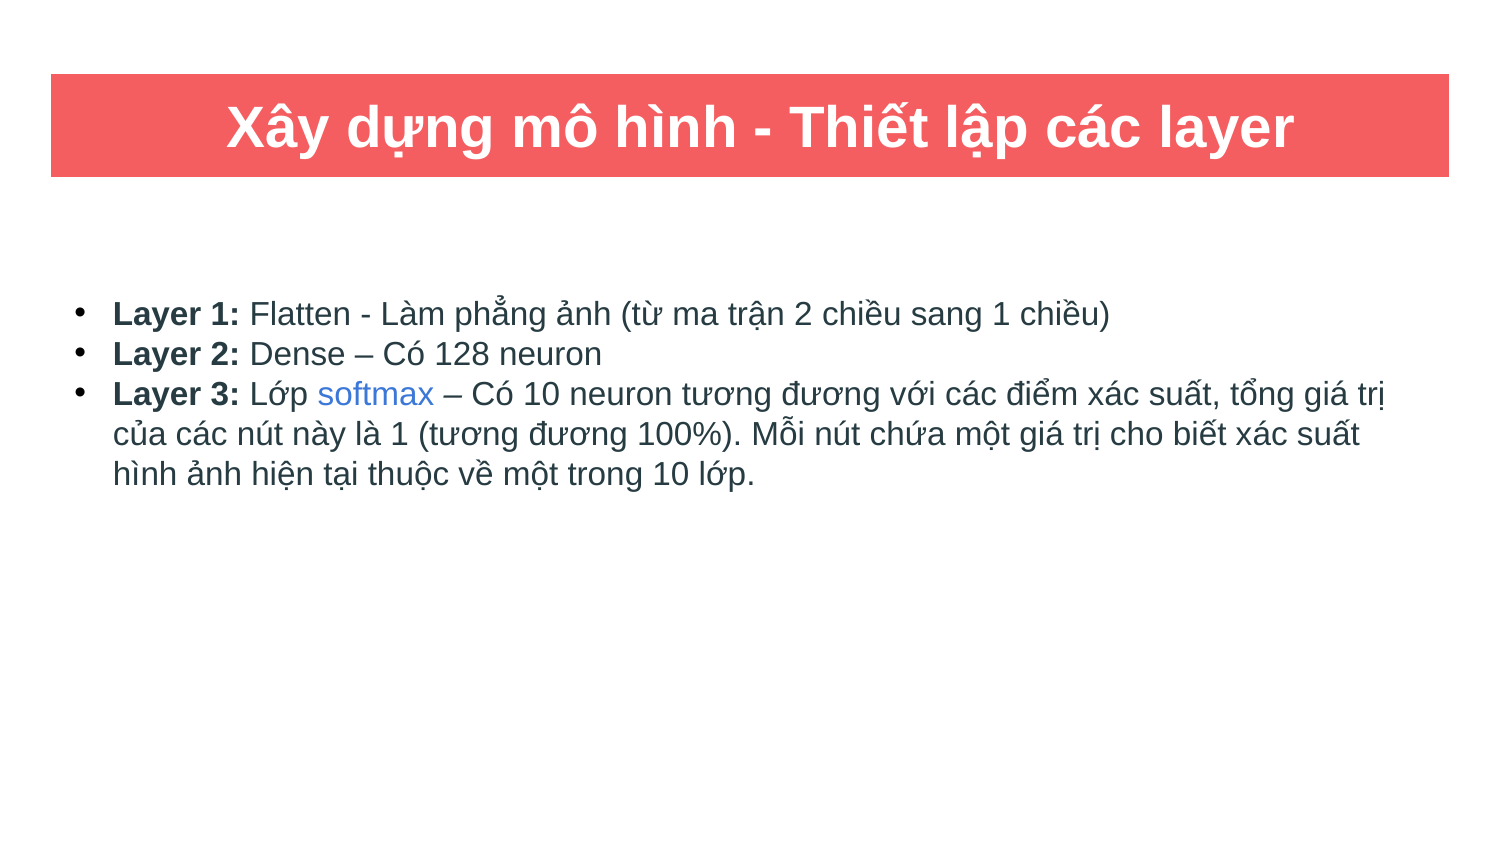

# Xây dựng mô hình - Thiết lập các layer
Layer 1: Flatten - Làm phẳng ảnh (từ ma trận 2 chiều sang 1 chiều)
Layer 2: Dense – Có 128 neuron
Layer 3: Lớp softmax – Có 10 neuron tương đương với các điểm xác suất, tổng giá trị của các nút này là 1 (tương đương 100%). Mỗi nút chứa một giá trị cho biết xác suất hình ảnh hiện tại thuộc về một trong 10 lớp.